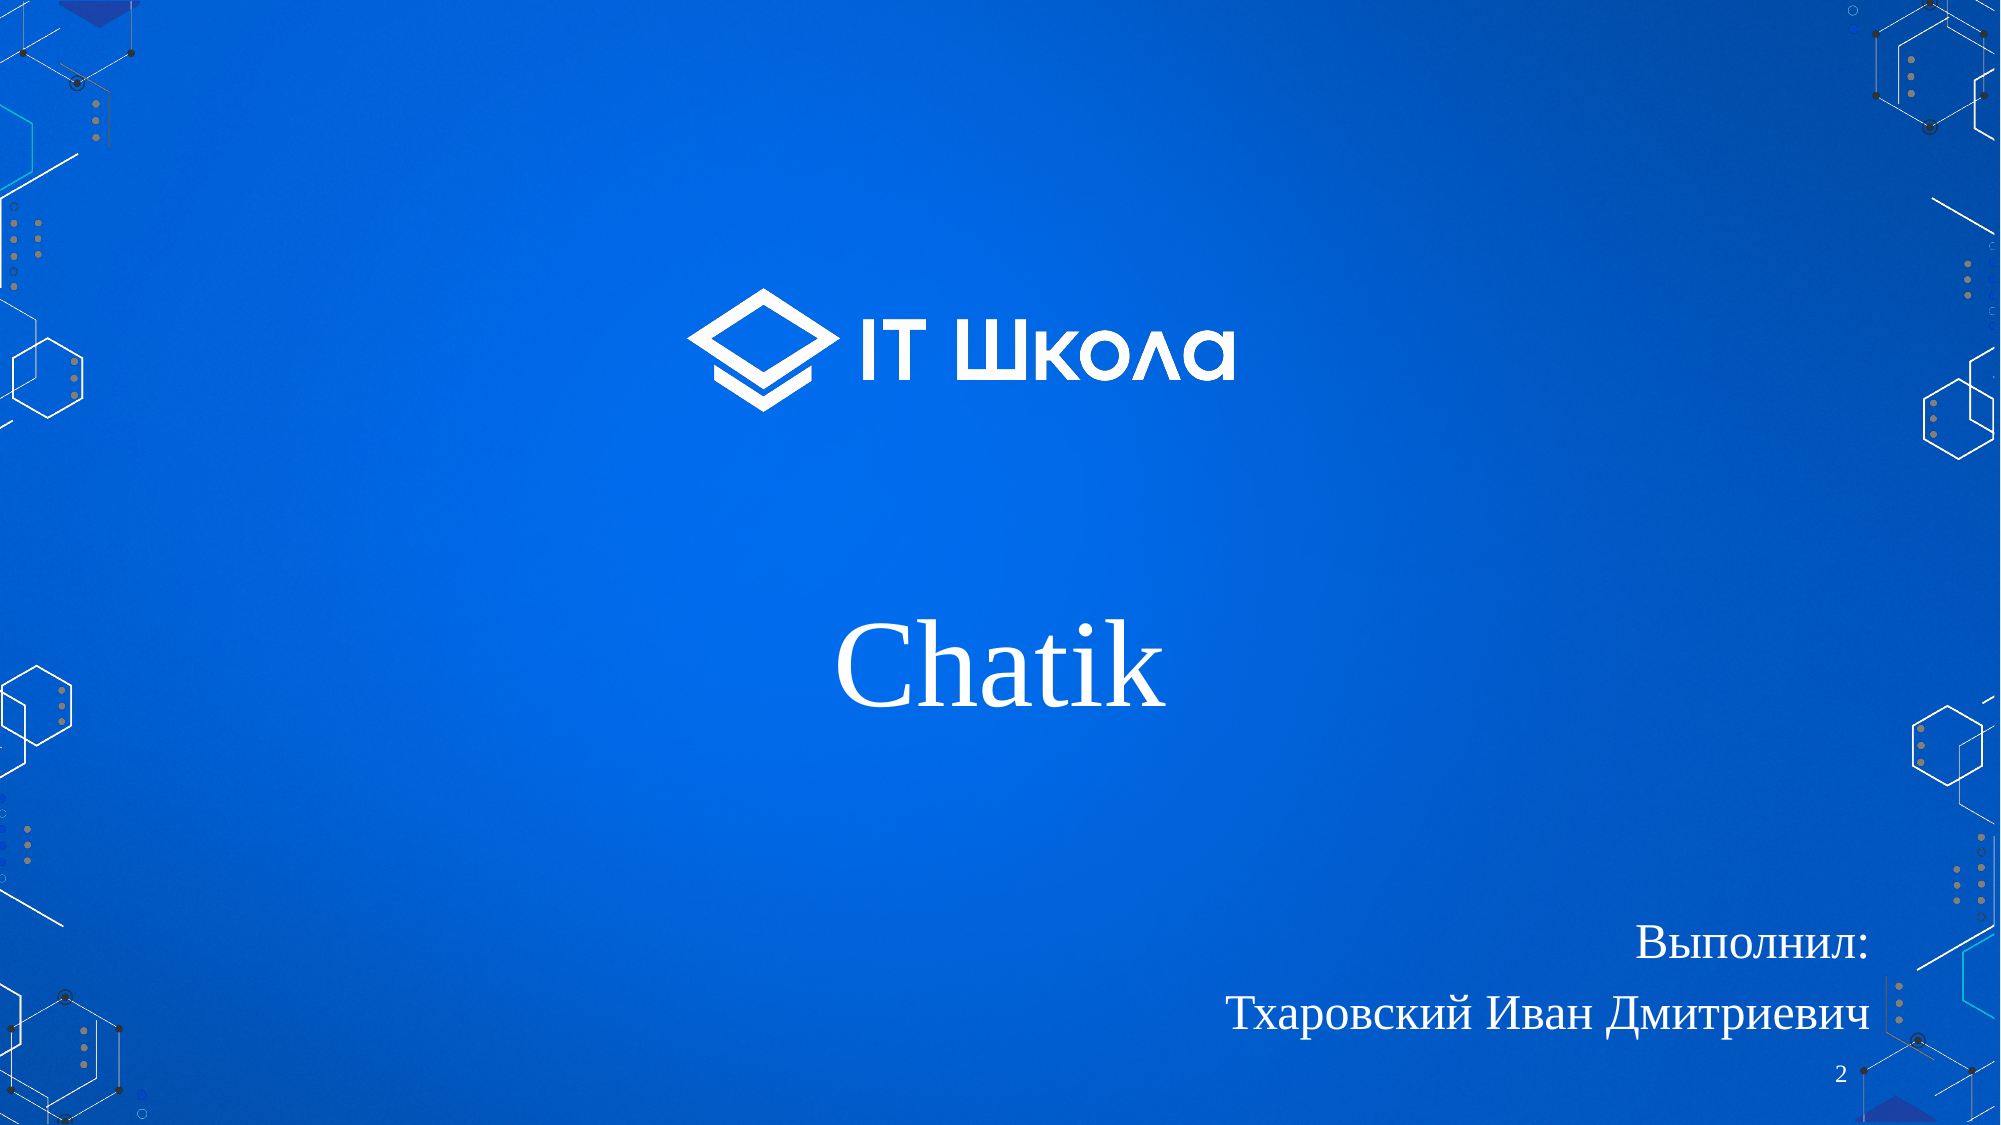

# Chatik
Выполнил:
Тхаровский Иван Дмитриевич

2